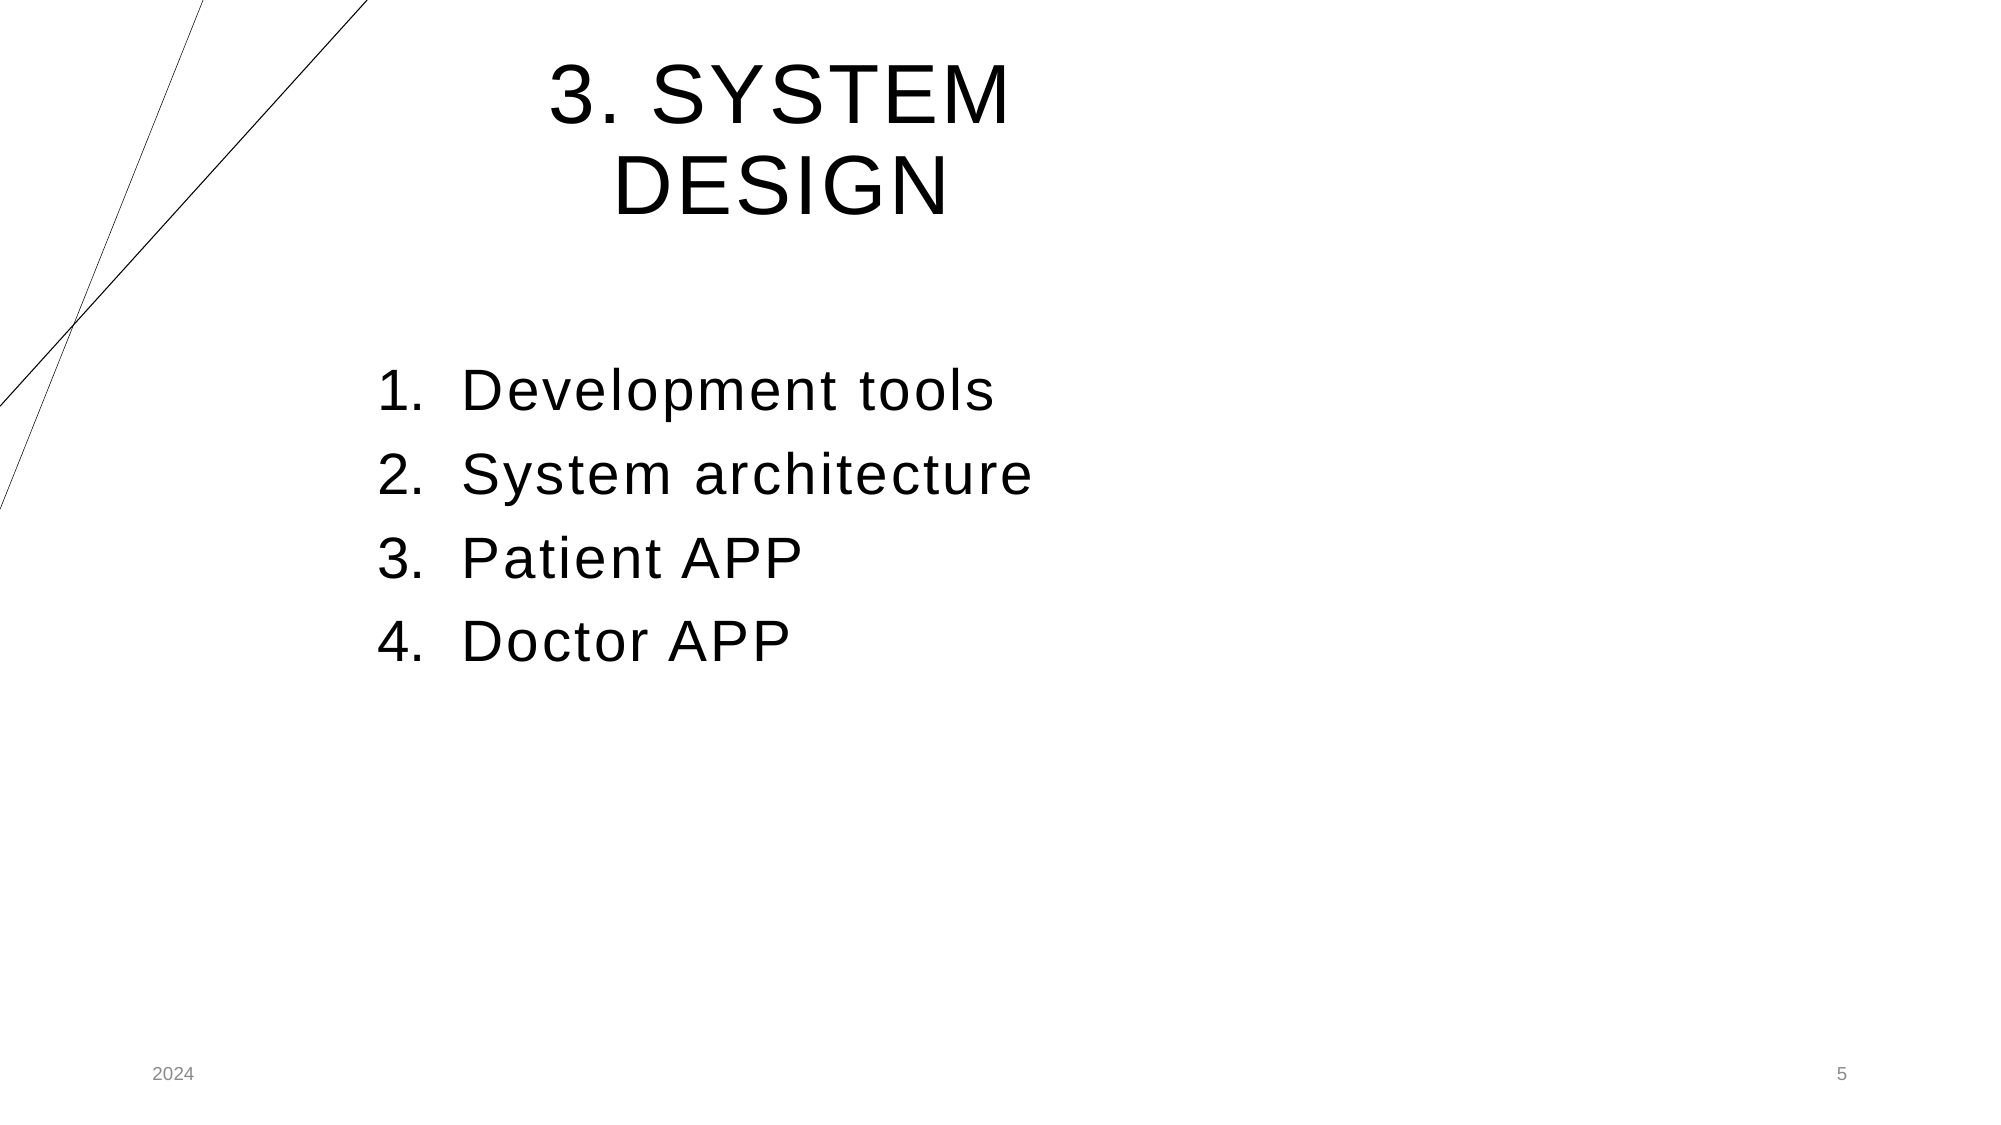

3. System Design
Development tools
System architecture
Patient APP
Doctor APP

2024
5